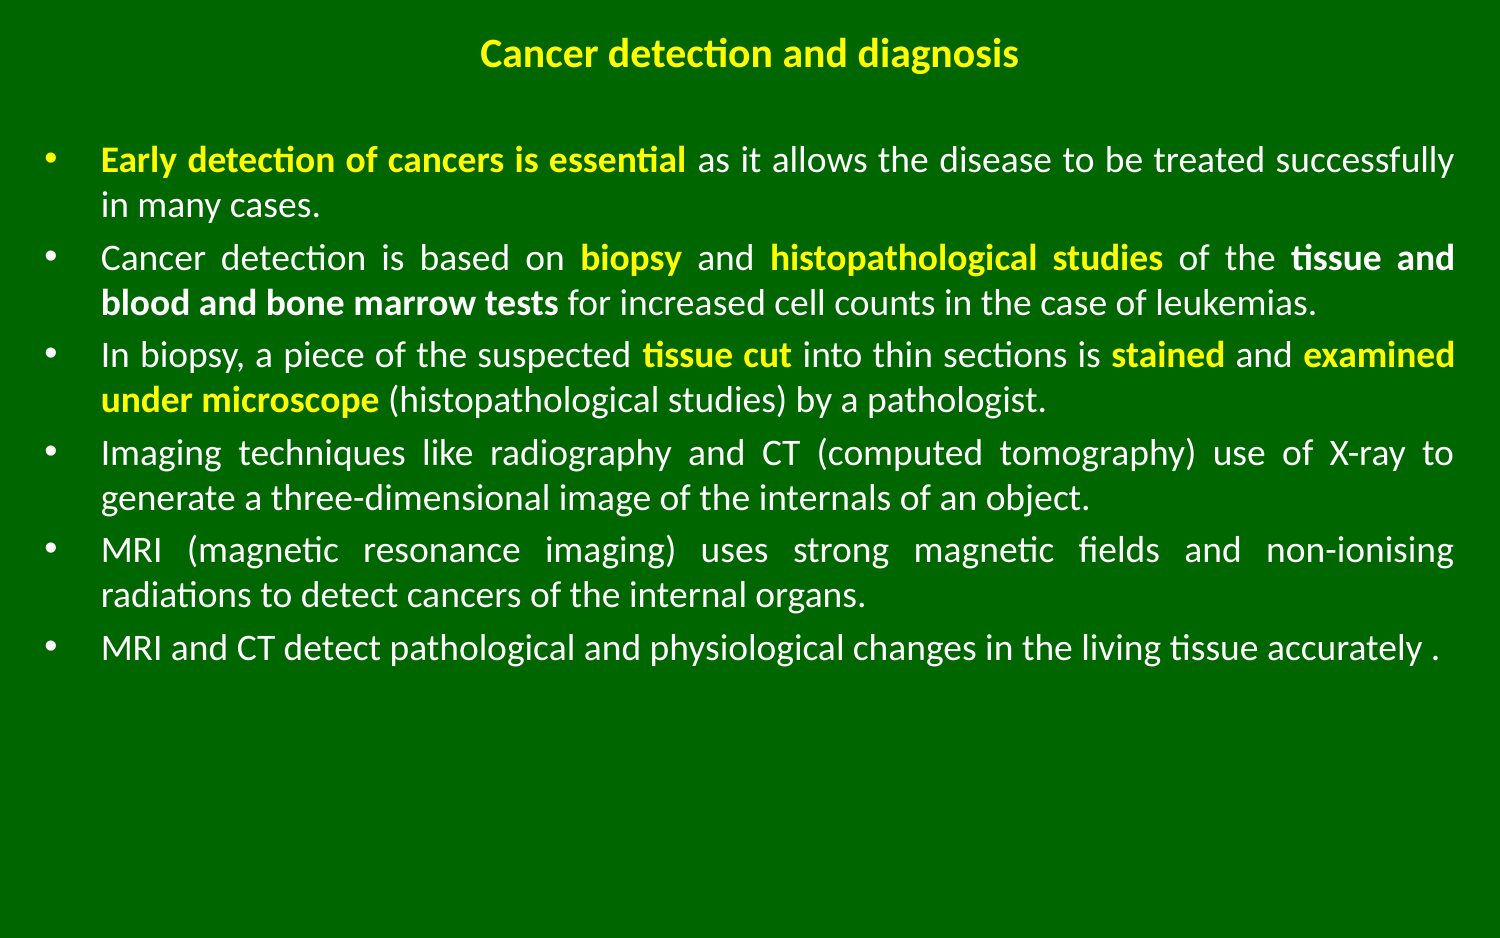

# Cancer detection and diagnosis
Early detection of cancers is essential as it allows the disease to be treated successfully in many cases.
Cancer detection is based on biopsy and histopathological studies of the tissue and blood and bone marrow tests for increased cell counts in the case of leukemias.
In biopsy, a piece of the suspected tissue cut into thin sections is stained and examined under microscope (histopathological studies) by a pathologist.
Imaging techniques like radiography and CT (computed tomography) use of X-ray to generate a three-dimensional image of the internals of an object.
MRI (magnetic resonance imaging) uses strong magnetic fields and non-ionising radiations to detect cancers of the internal organs.
MRI and CT detect pathological and physiological changes in the living tissue accurately .